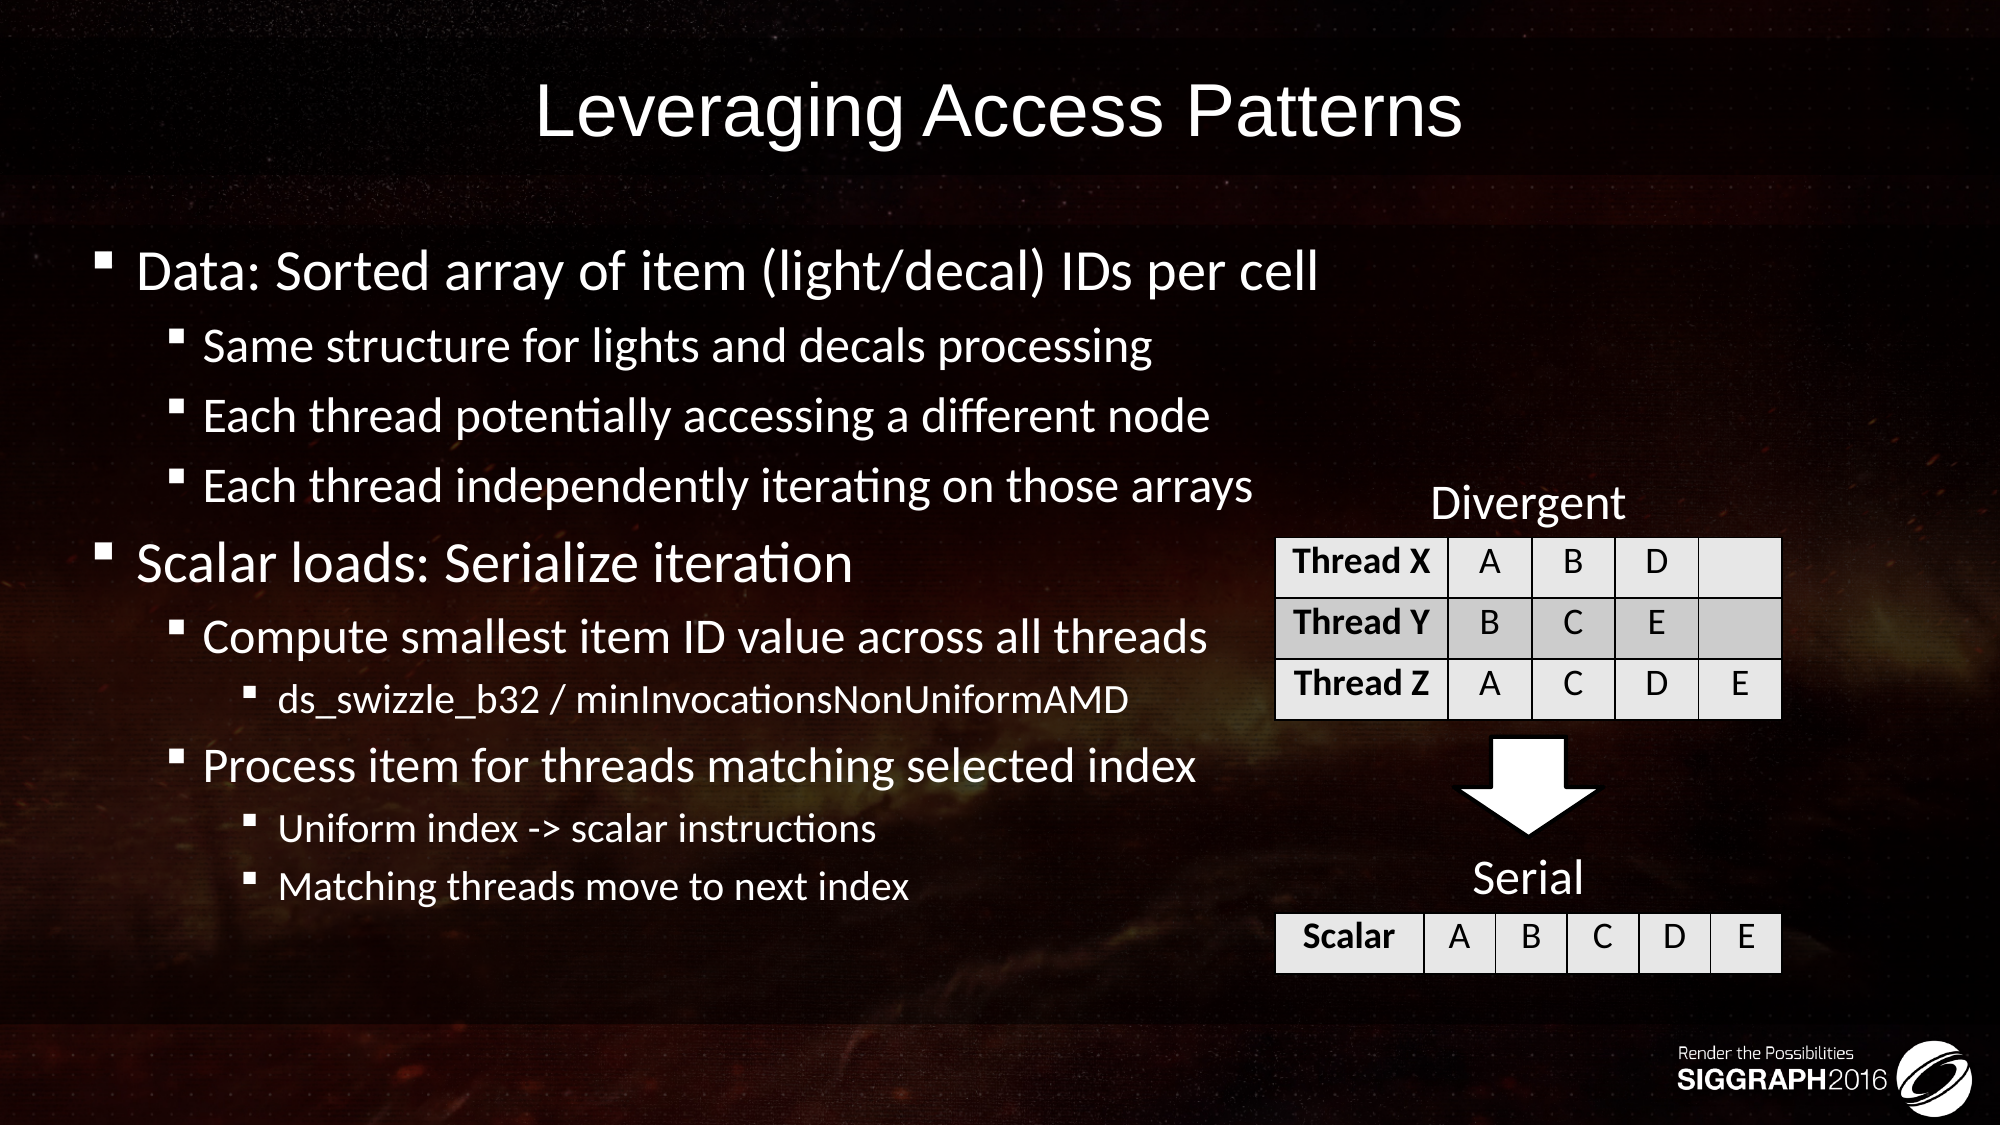

# Leveraging Access Patterns
Data: Sorted array of item (light/decal) IDs per cell
Same structure for lights and decals processing
Each thread potentially accessing a different node
Each thread independently iterating on those arrays
Scalar loads: Serialize iteration
Compute smallest item ID value across all threads
ds_swizzle_b32 / minInvocationsNonUniformAMD
Process item for threads matching selected index
Uniform index -> scalar instructions
Matching threads move to next index

Divergent
| Thread X | A | B | D |  |
| --- | --- | --- | --- | --- |
| Thread Y | B | C | E |  |
| Thread Z | A | C | D | E |

Serial
| Scalar | A | B | C | D | E |
| --- | --- | --- | --- | --- | --- |